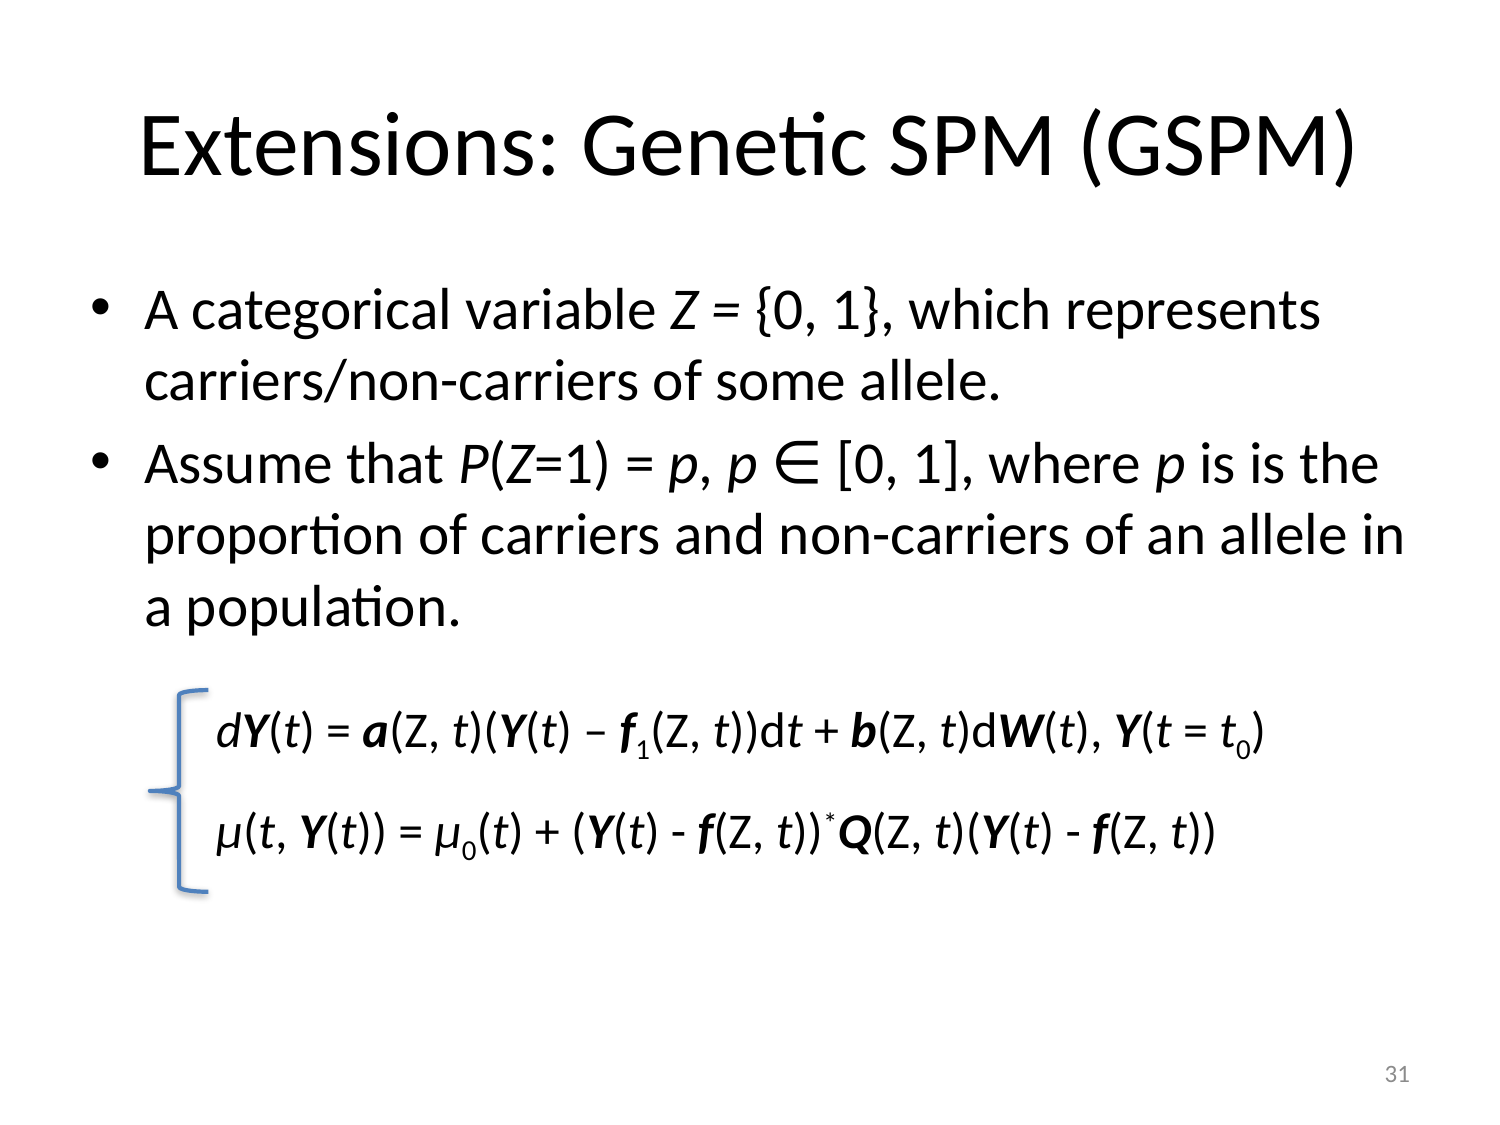

# Extensions: Genetic SPM (GSPM)
A categorical variable Z = {0, 1}, which represents carriers/non-carriers of some allele.
Assume that P(Z=1) = p, p ∈ [0, 1], where p is is the proportion of carriers and non-carriers of an allele in a population.

dY(t) = a(Z, t)(Y(t) – f1(Z, t))dt + b(Z, t)dW(t), Y(t = t0)
μ(t, Y(t)) = μ0(t) + (Y(t) - f(Z, t))*Q(Z, t)(Y(t) - f(Z, t))
31